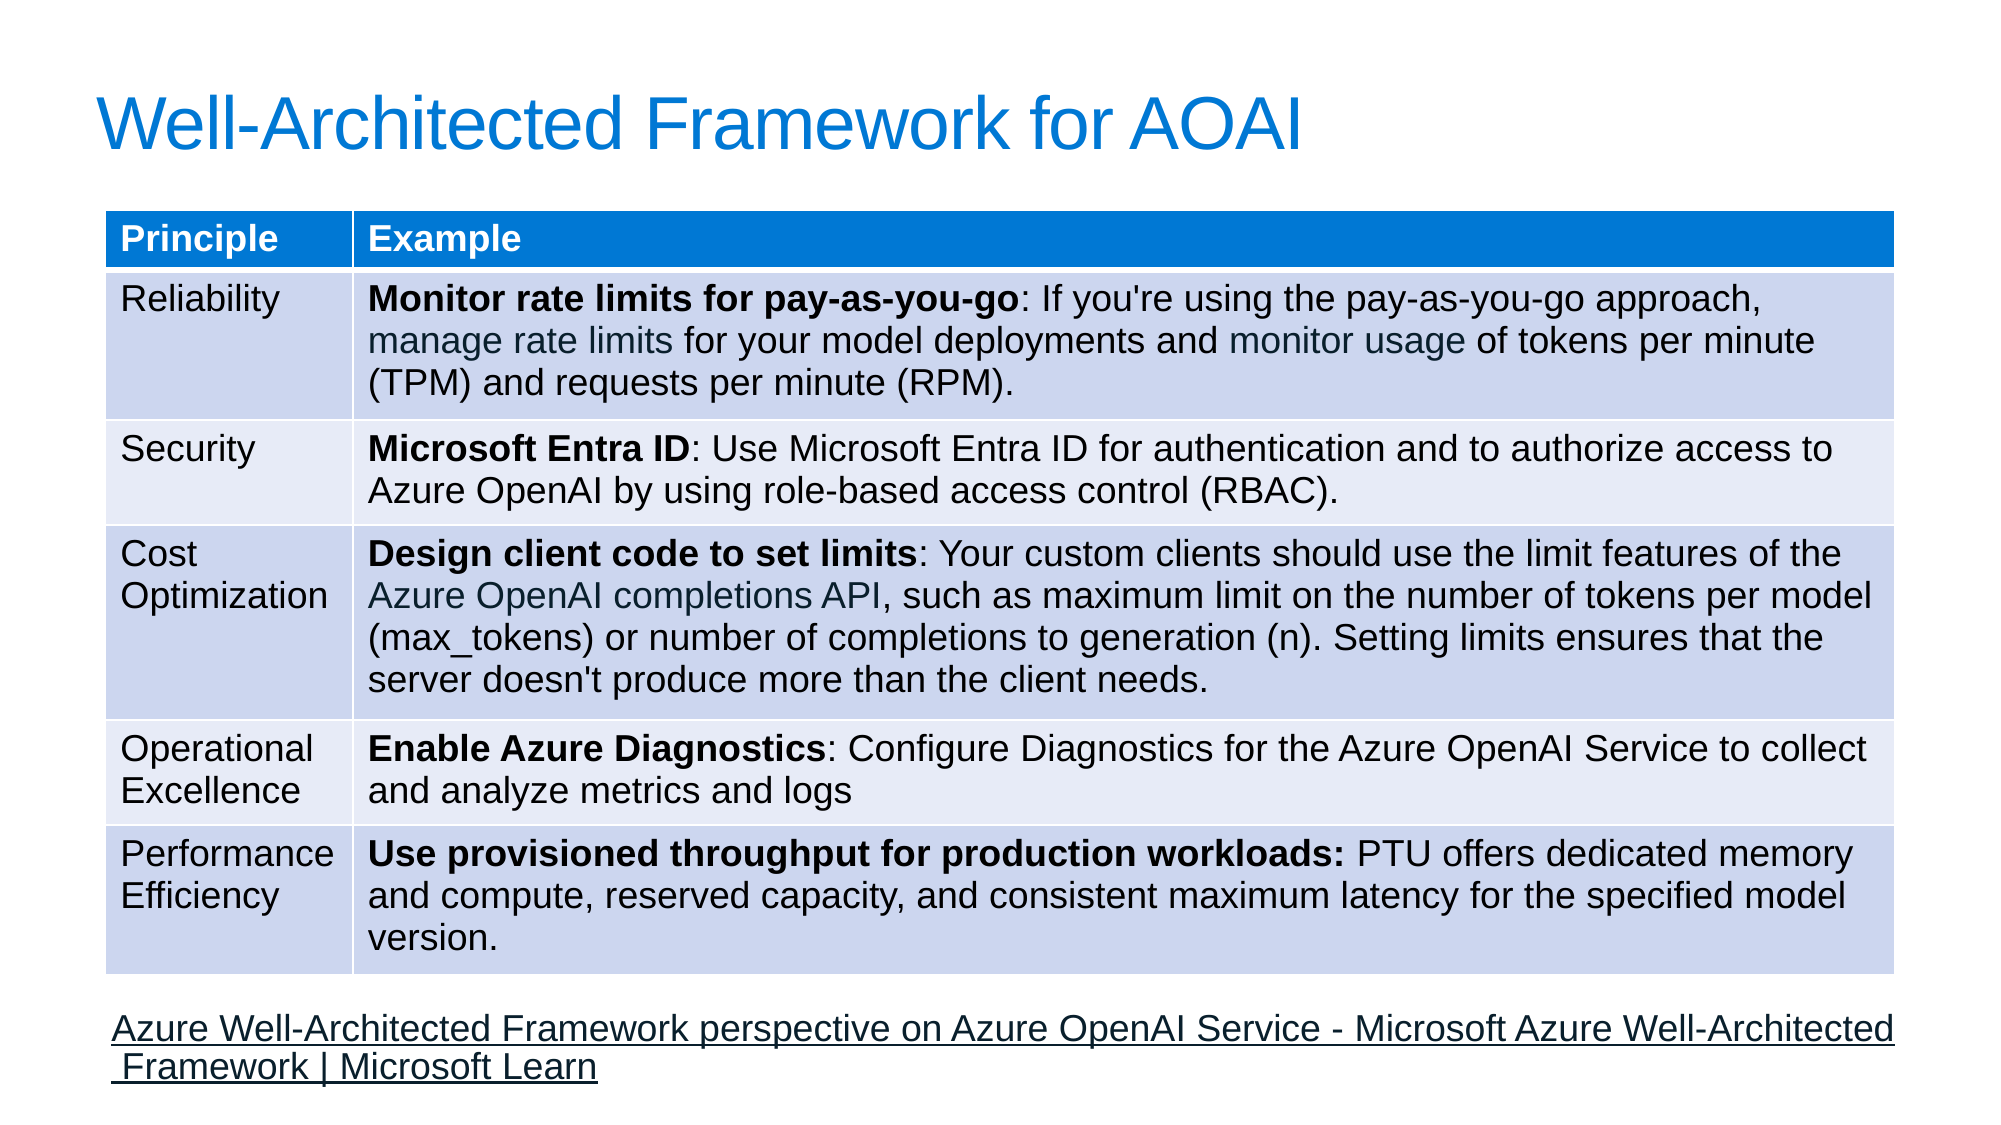

# Well-Architected Framework for AOAI
| Principle | Example |
| --- | --- |
| Reliability | Monitor rate limits for pay-as-you-go: If you're using the pay-as-you-go approach, manage rate limits for your model deployments and monitor usage of tokens per minute (TPM) and requests per minute (RPM). |
| Security | Microsoft Entra ID: Use Microsoft Entra ID for authentication and to authorize access to Azure OpenAI by using role-based access control (RBAC). |
| Cost Optimization | Design client code to set limits: Your custom clients should use the limit features of the Azure OpenAI completions API, such as maximum limit on the number of tokens per model (max\_tokens) or number of completions to generation (n). Setting limits ensures that the server doesn't produce more than the client needs. |
| Operational Excellence | Enable Azure Diagnostics: Configure Diagnostics for the Azure OpenAI Service to collect and analyze metrics and logs |
| Performance Efficiency | Use provisioned throughput for production workloads: PTU offers dedicated memory and compute, reserved capacity, and consistent maximum latency for the specified model version. |
Azure Well-Architected Framework perspective on Azure OpenAI Service - Microsoft Azure Well-Architected Framework | Microsoft Learn